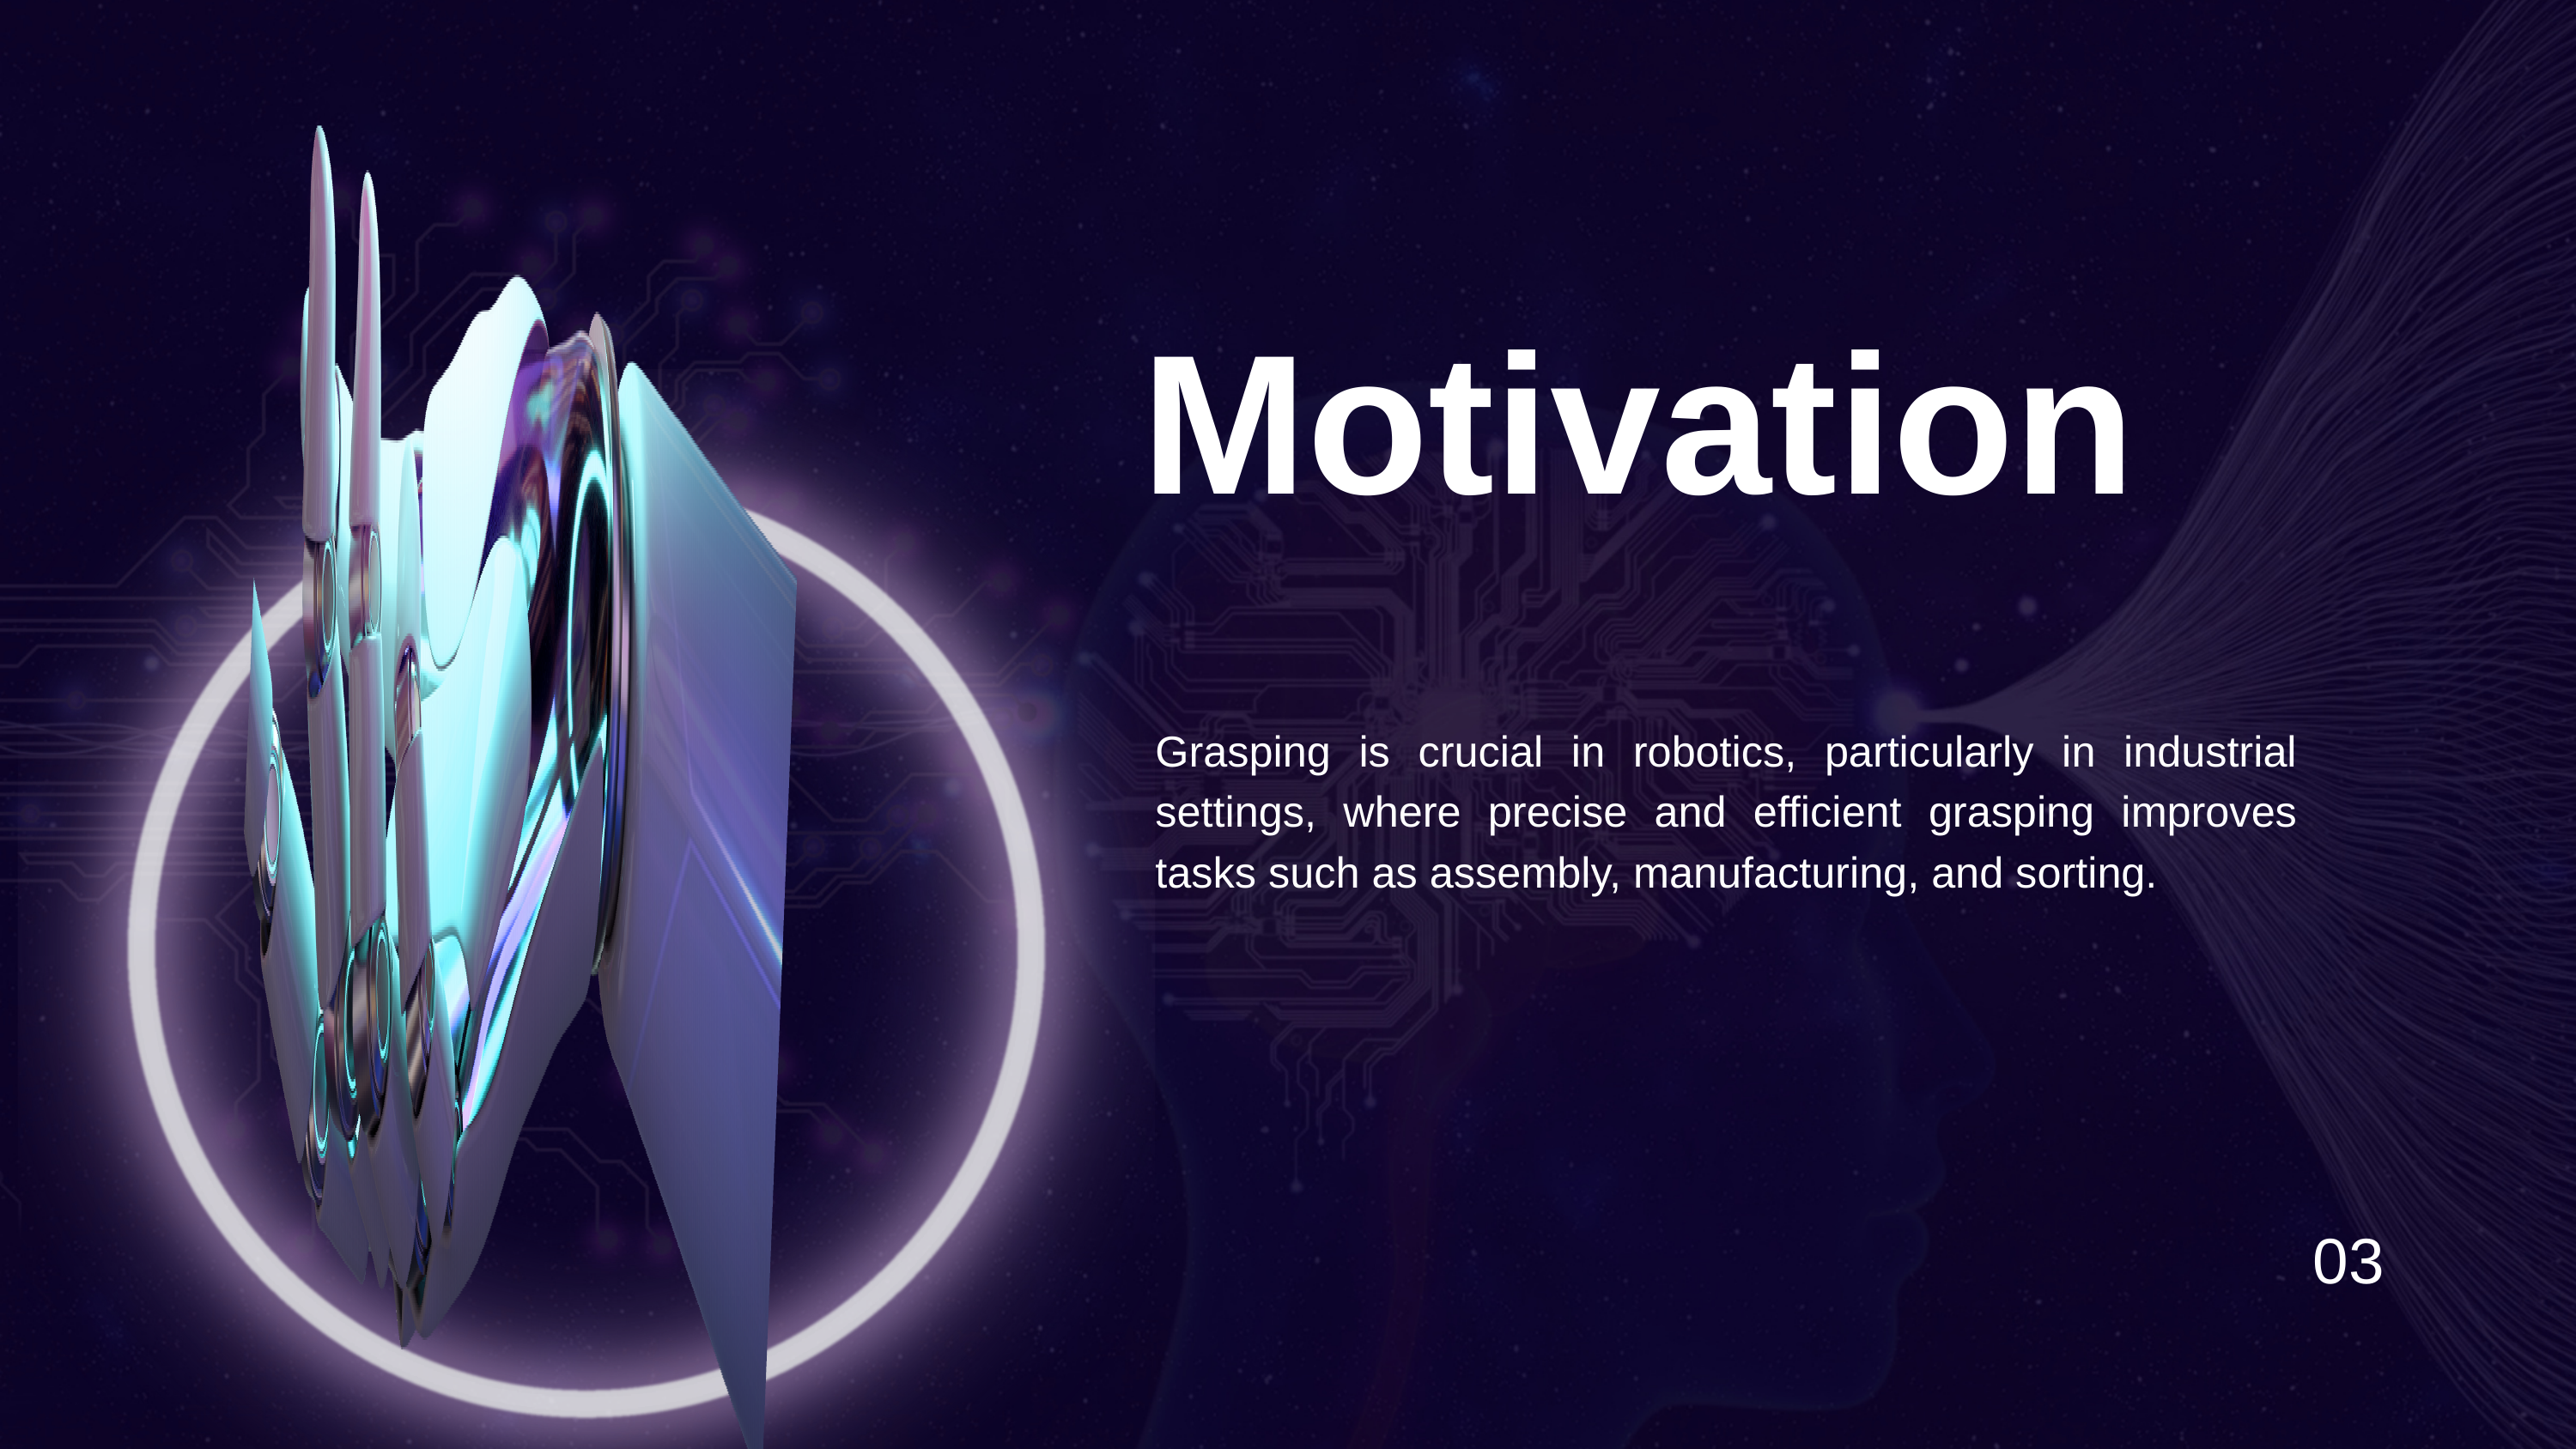

Motivation

Grasping is crucial in robotics, particularly in industrial settings, where precise and efficient grasping improves tasks such as assembly, manufacturing, and sorting.
03